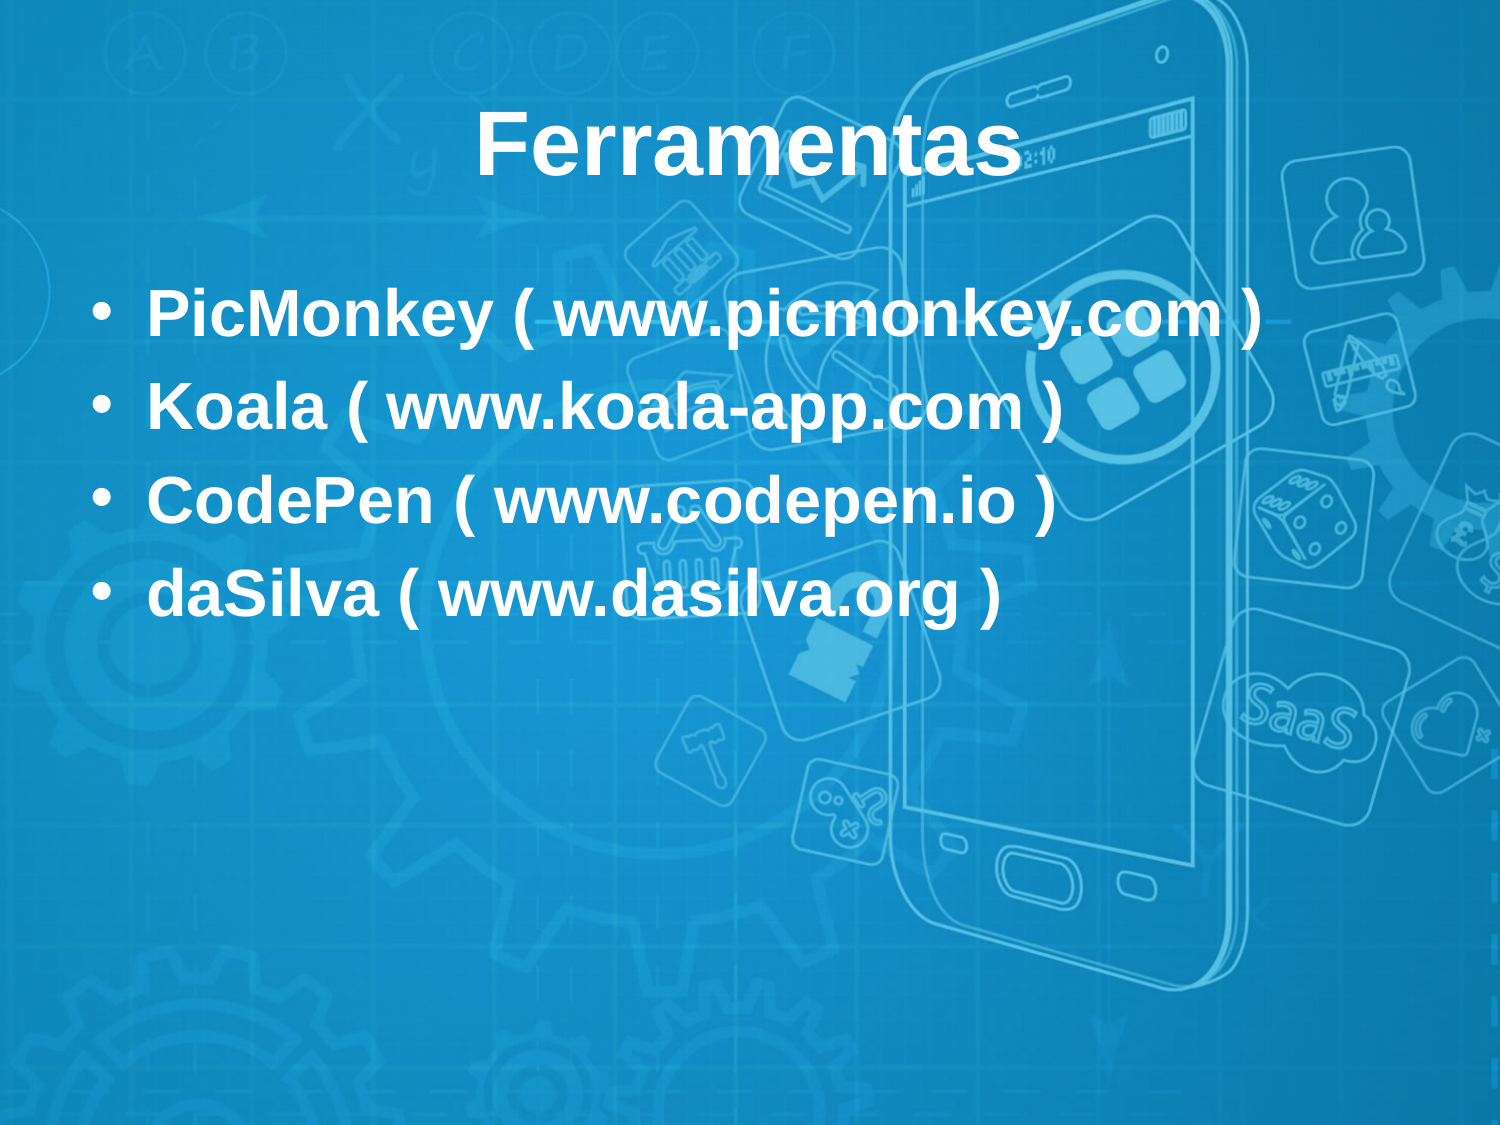

# Ferramentas
PicMonkey ( www.picmonkey.com )
Koala ( www.koala-app.com )
CodePen ( www.codepen.io )
daSilva ( www.dasilva.org )